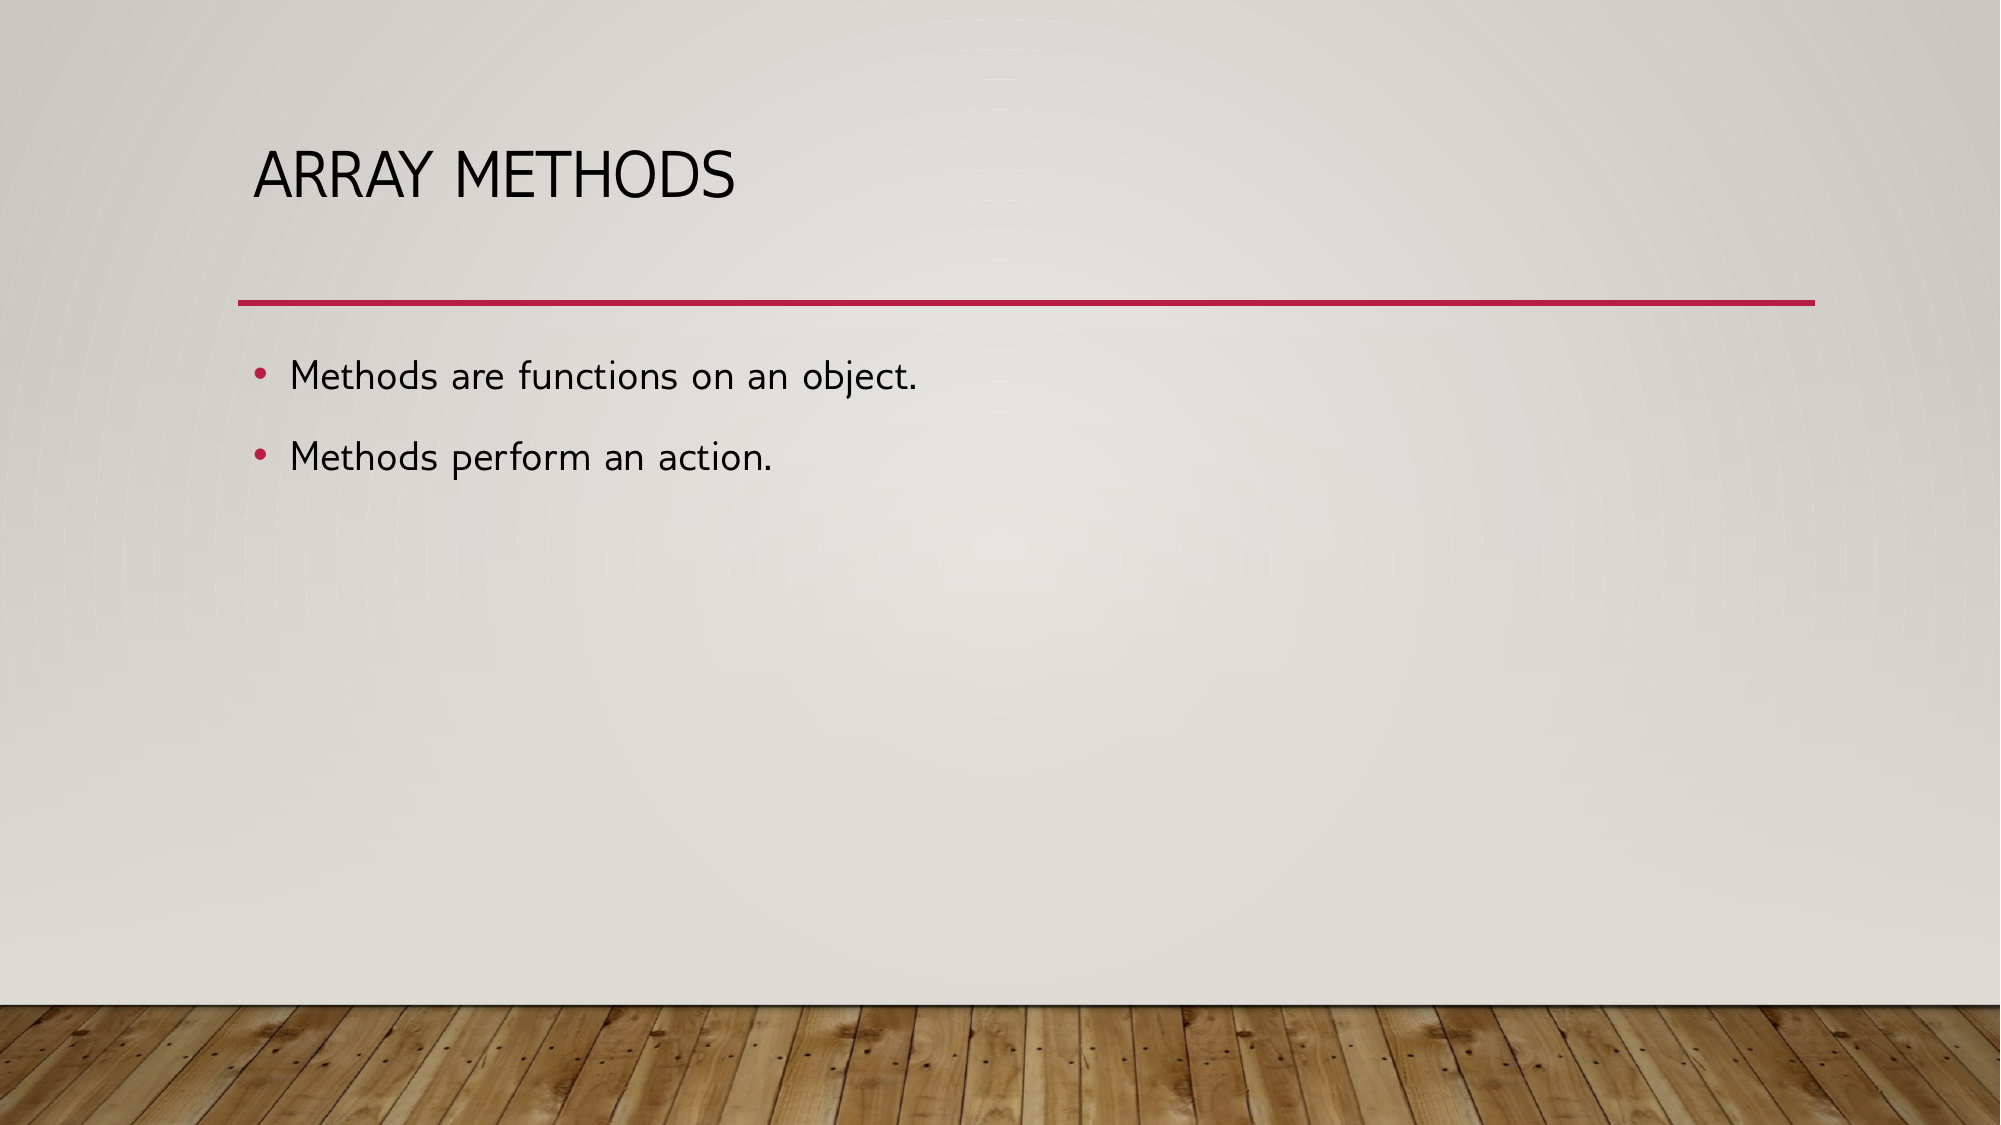

# Array Methods
Methods are functions on an object.
Methods perform an action.